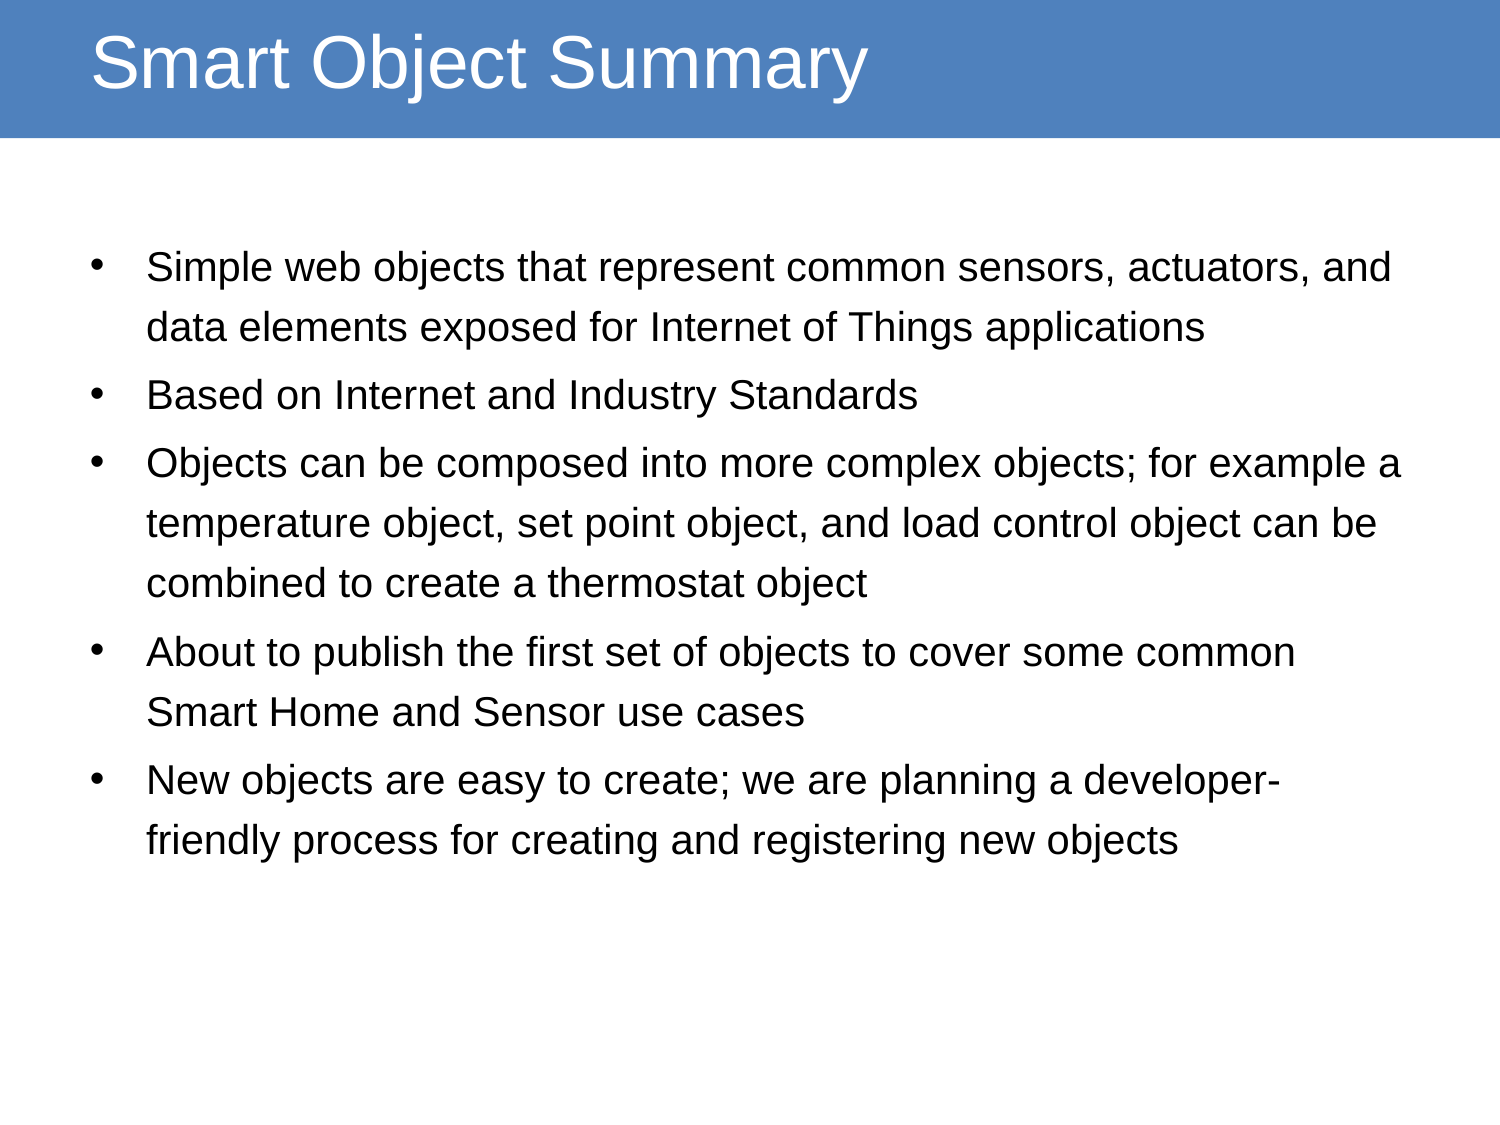

# Smart Object Summary

Simple web objects that represent common sensors, actuators, and data elements exposed for Internet of Things applications
Based on Internet and Industry Standards
Objects can be composed into more complex objects; for example a temperature object, set point object, and load control object can be combined to create a thermostat object
About to publish the first set of objects to cover some common Smart Home and Sensor use cases
New objects are easy to create; we are planning a developer-friendly process for creating and registering new objects